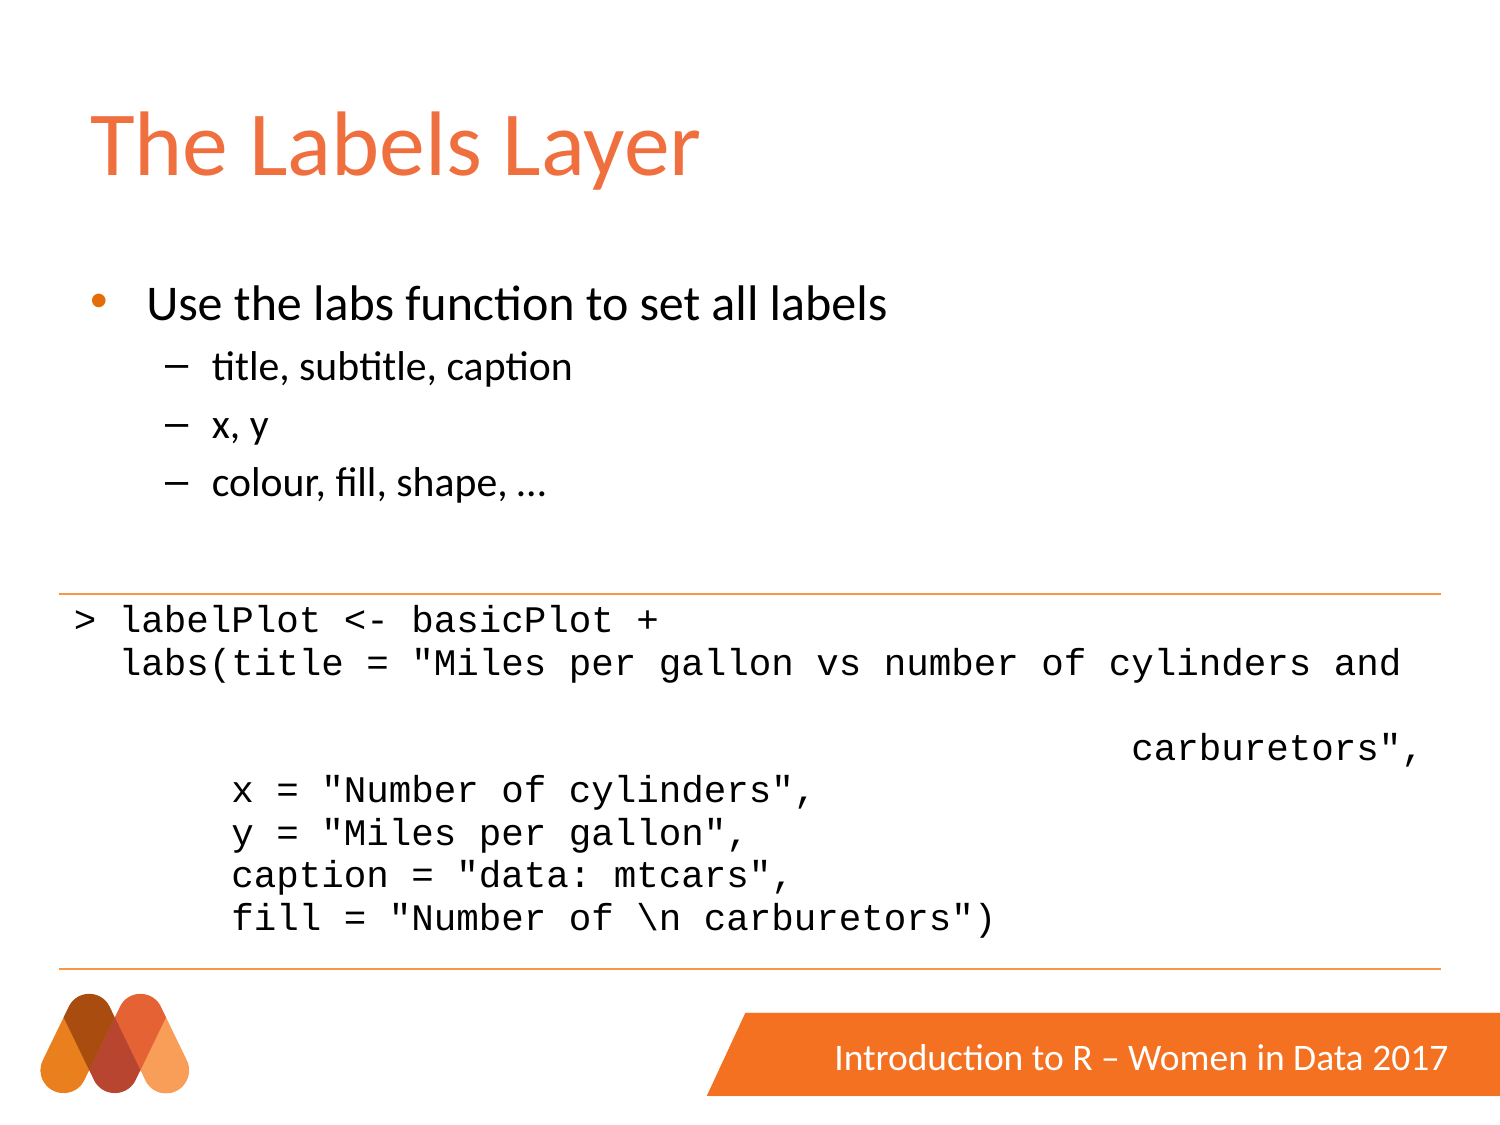

# The Labels Layer
Use the labs function to set all labels
title, subtitle, caption
x, y
colour, fill, shape, …
| > labelPlot <- basicPlot + labs(title = "Miles per gallon vs number of cylinders and carburetors", x = "Number of cylinders", y = "Miles per gallon", caption = "data: mtcars", fill = "Number of \n carburetors") |
| --- |
Introduction to R – Women in Data 2017